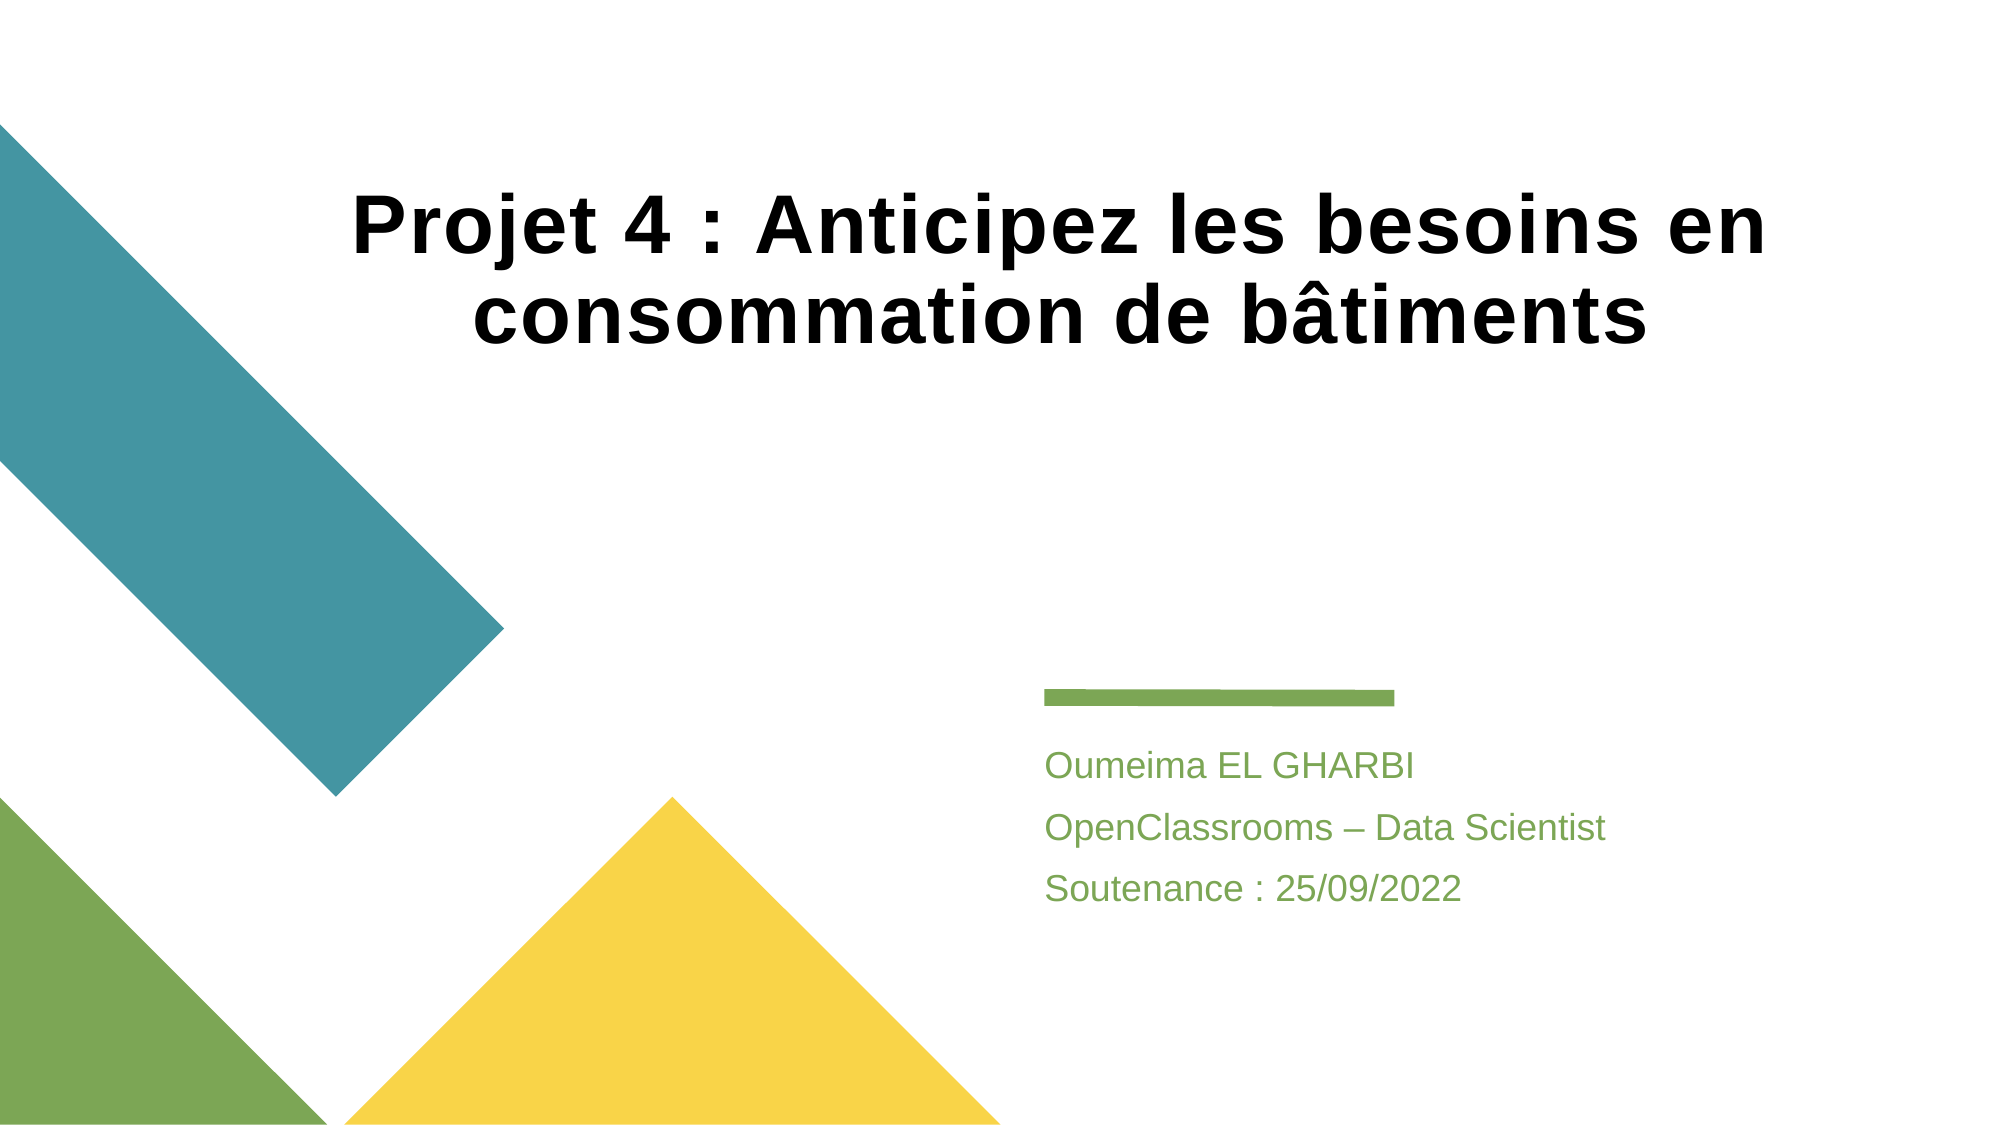

# Projet 4 : Anticipez les besoins en consommation de bâtiments
Oumeima EL GHARBI
OpenClassrooms – Data Scientist
Soutenance : 25/09/2022